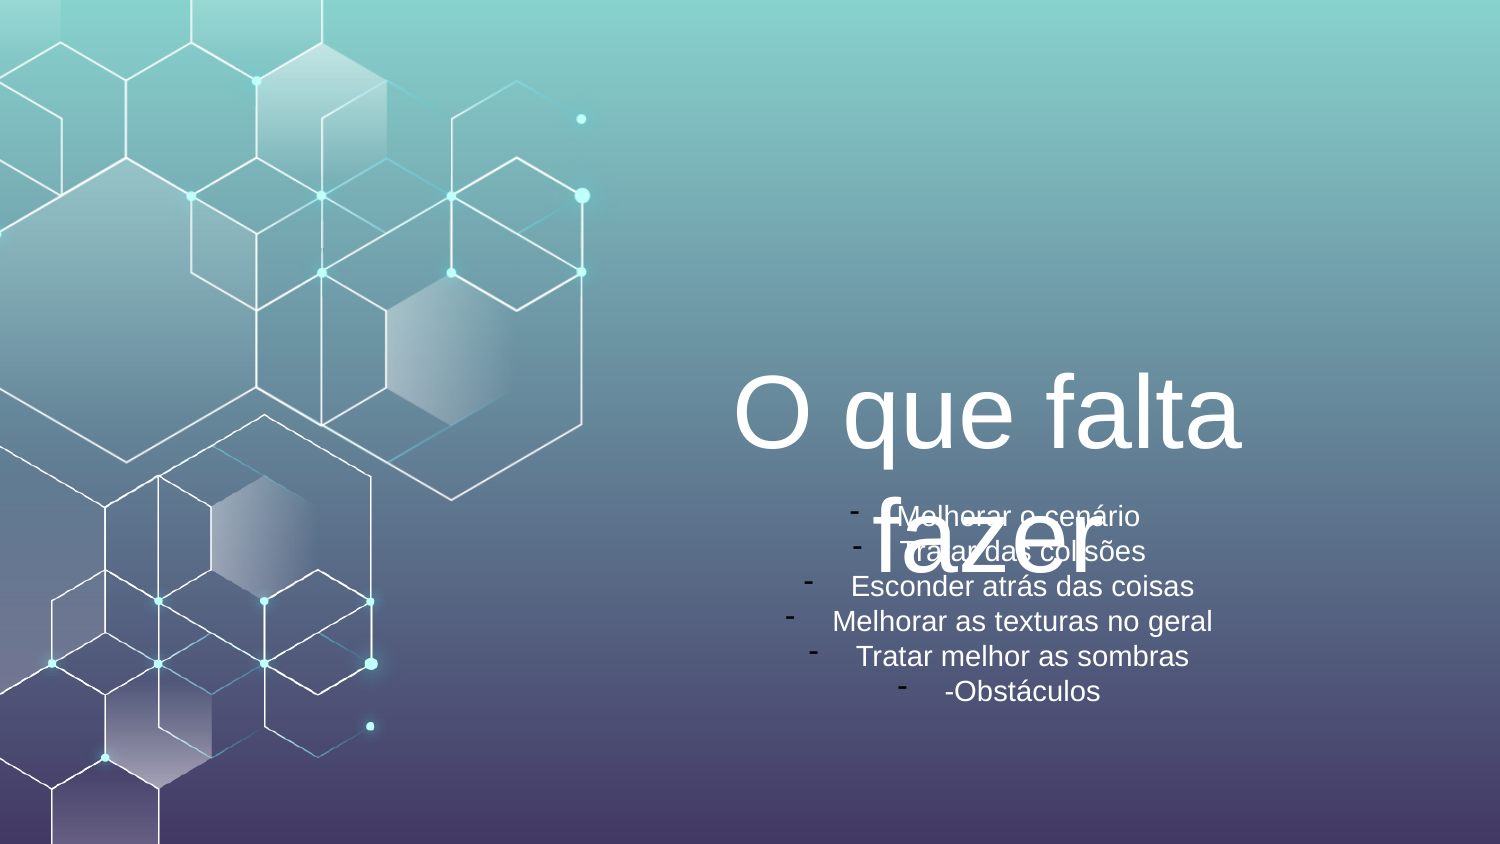

# O que falta fazer
Melhorar o cenário
Tratar das colisões
Esconder atrás das coisas
Melhorar as texturas no geral
Tratar melhor as sombras
-Obstáculos